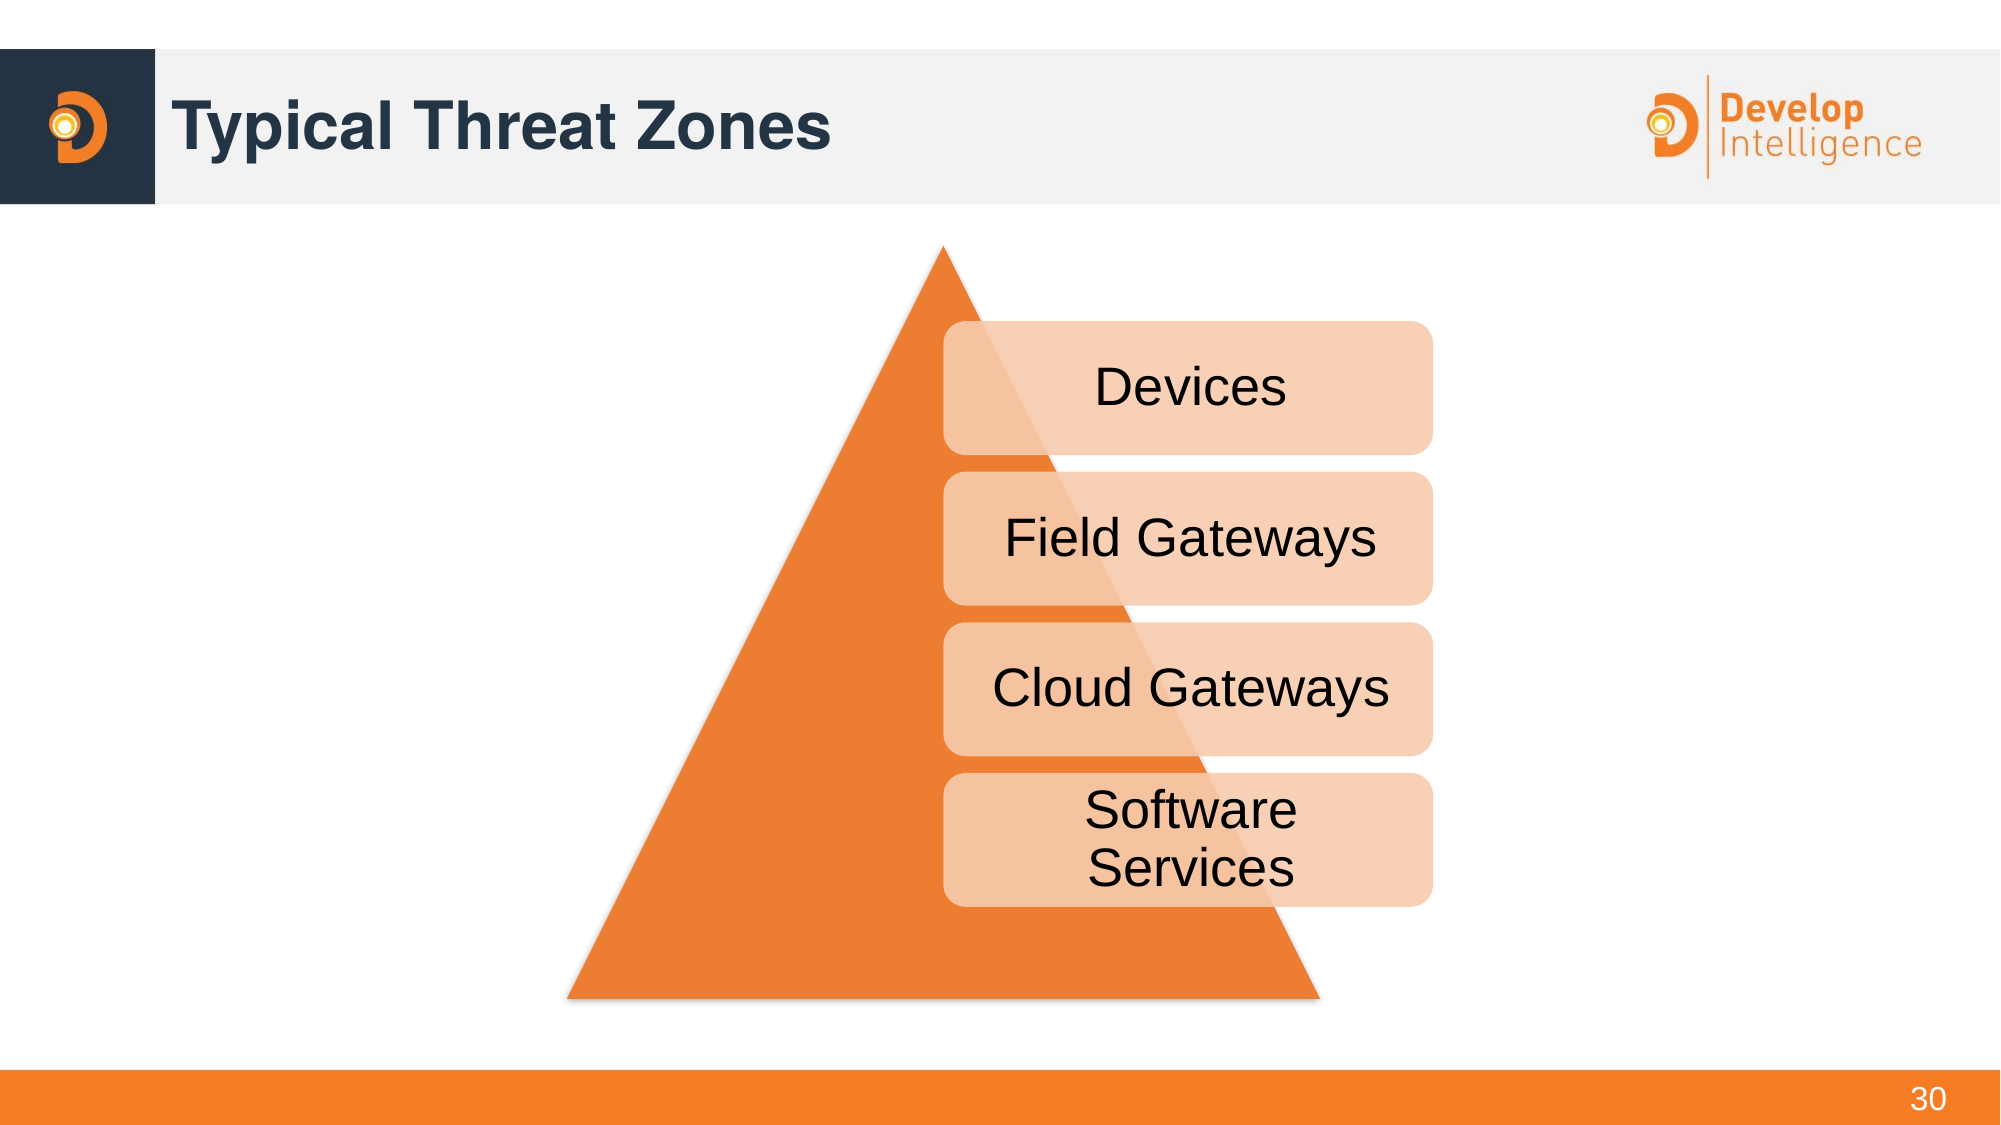

# Typical Threat Zones
Devices
Field Gateways
Cloud Gateways
Software Services
30